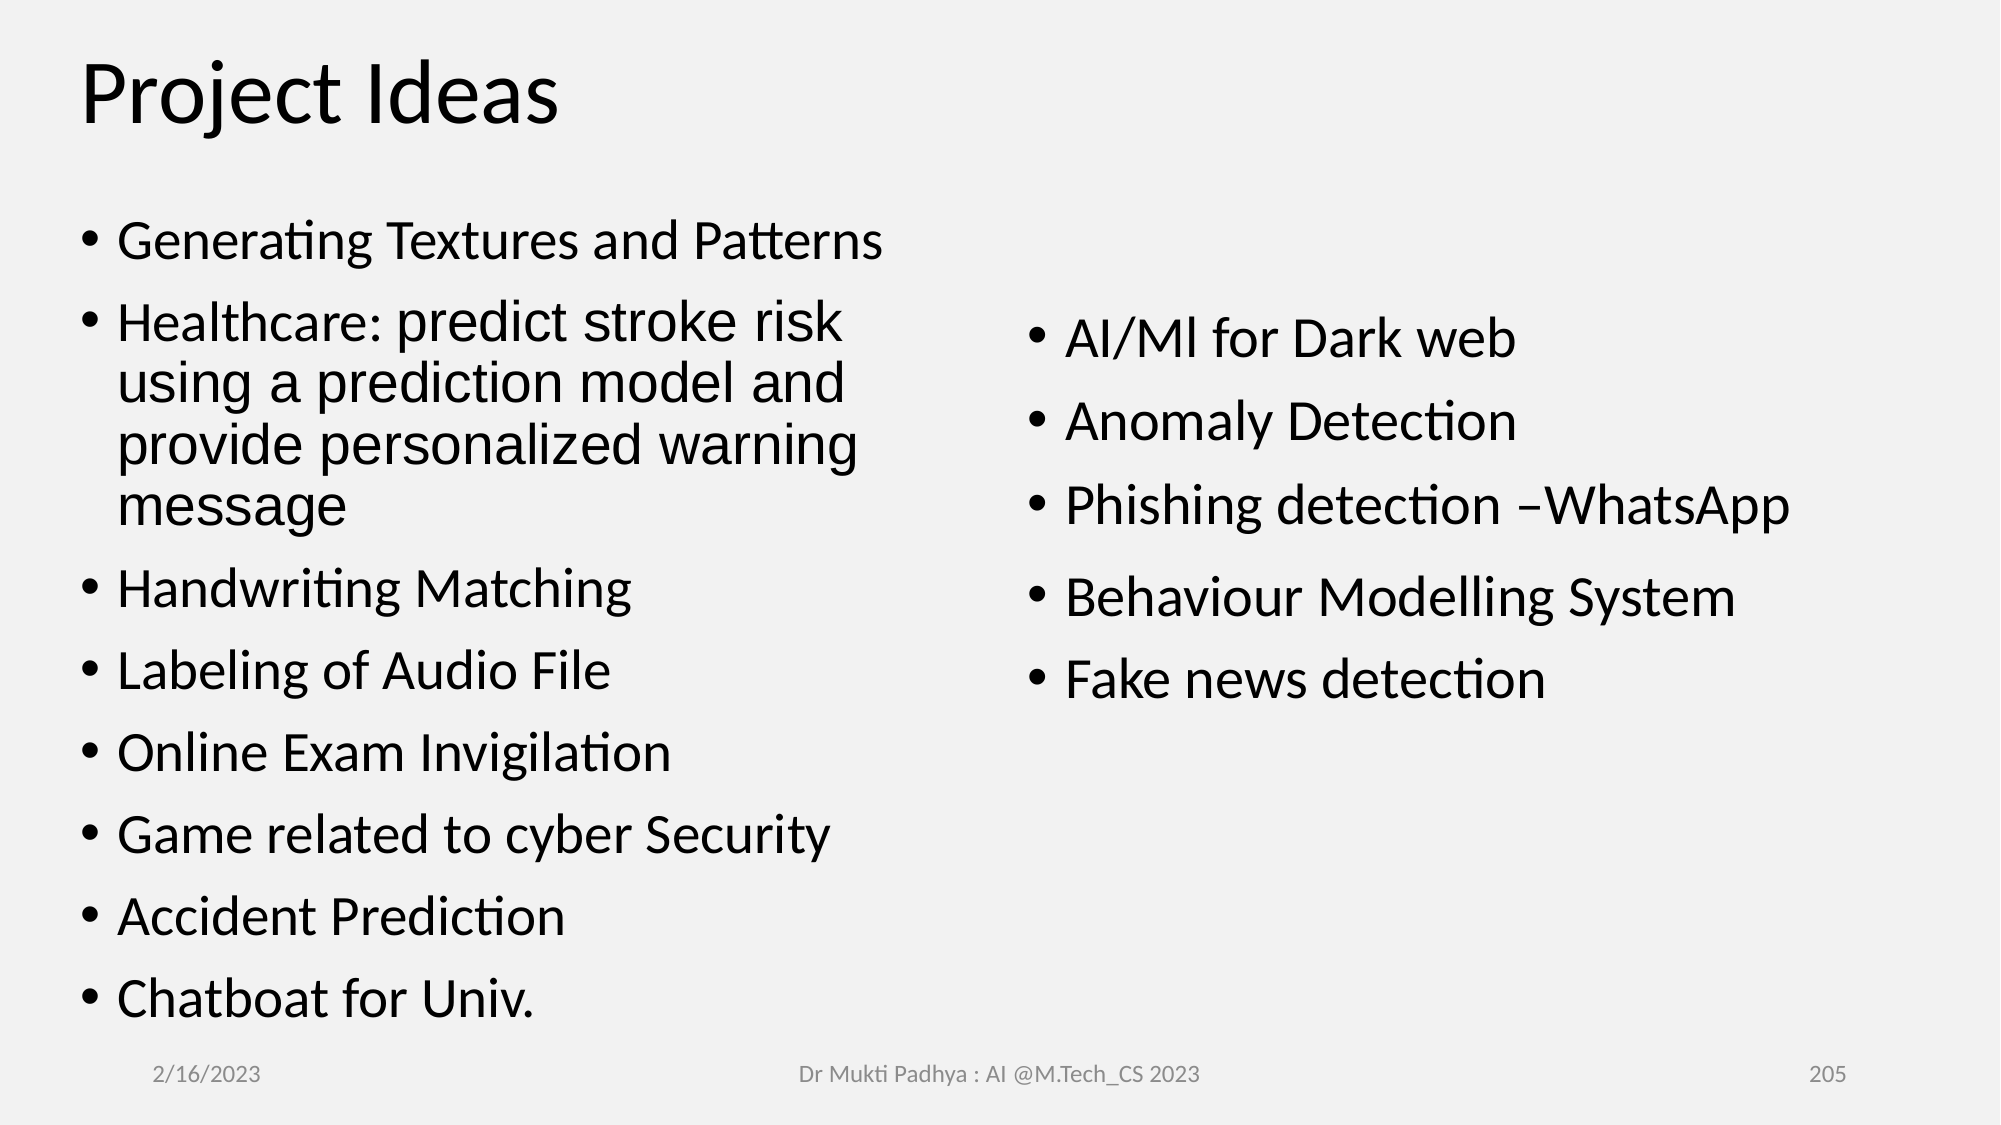

# Project Ideas
Generating Textures and Patterns
Healthcare: predict stroke risk using a prediction model and provide personalized warning message
Handwriting Matching
Labeling of Audio File
Online Exam Invigilation
Game related to cyber Security
Accident Prediction
Chatboat for Univ.

AI/Ml for Dark web
Anomaly Detection
Phishing detection –WhatsApp
Behaviour Modelling System
Fake news detection

2/16/2023
Dr Mukti Padhya : AI @M.Tech_CS 2023
205